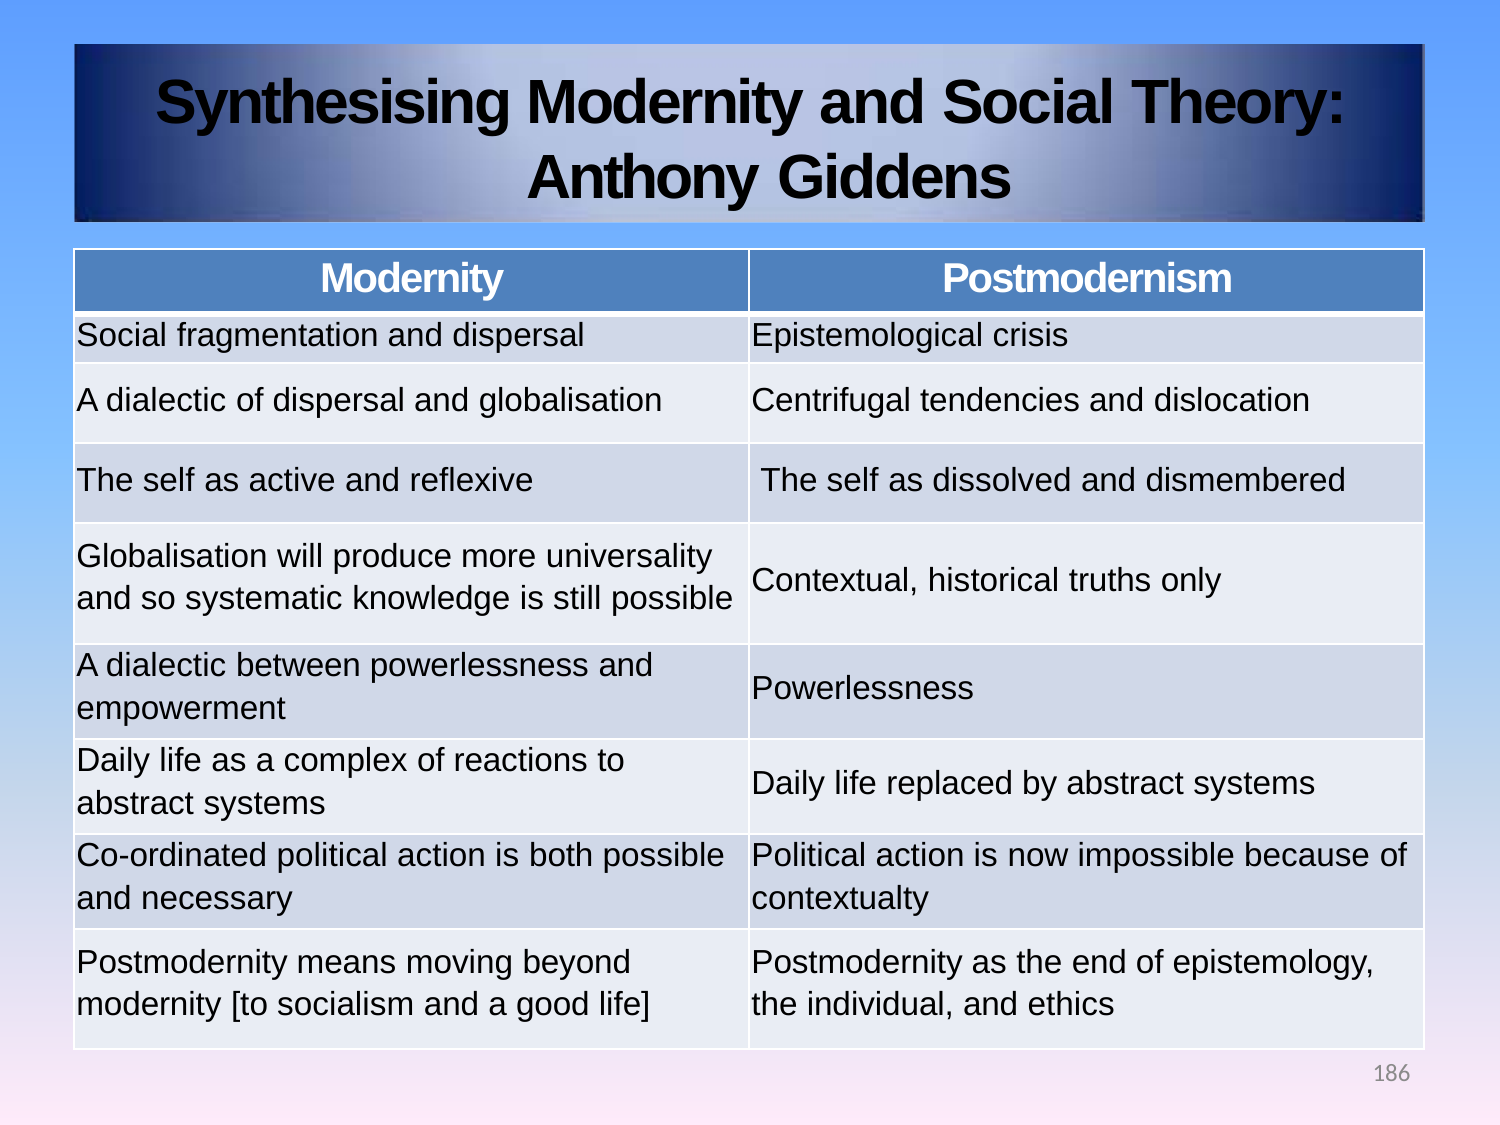

# Synthesising Modernity and Social Theory:  Anthony Giddens
| Modernity | Postmodernism |
| --- | --- |
| Social fragmentation and dispersal | Epistemological crisis |
| A dialectic of dispersal and globalisation | Centrifugal tendencies and dislocation |
| The self as active and reflexive | The self as dissolved and dismembered |
| Globalisation will produce more universality and so systematic knowledge is still possible | Contextual, historical truths only |
| A dialectic between powerlessness and empowerment | Powerlessness |
| Daily life as a complex of reactions to abstract systems | Daily life replaced by abstract systems |
| Co-ordinated political action is both possible and necessary | Political action is now impossible because of contextualty |
| Postmodernity means moving beyond modernity [to socialism and a good life] | Postmodernity as the end of epistemology, the individual, and ethics |
186